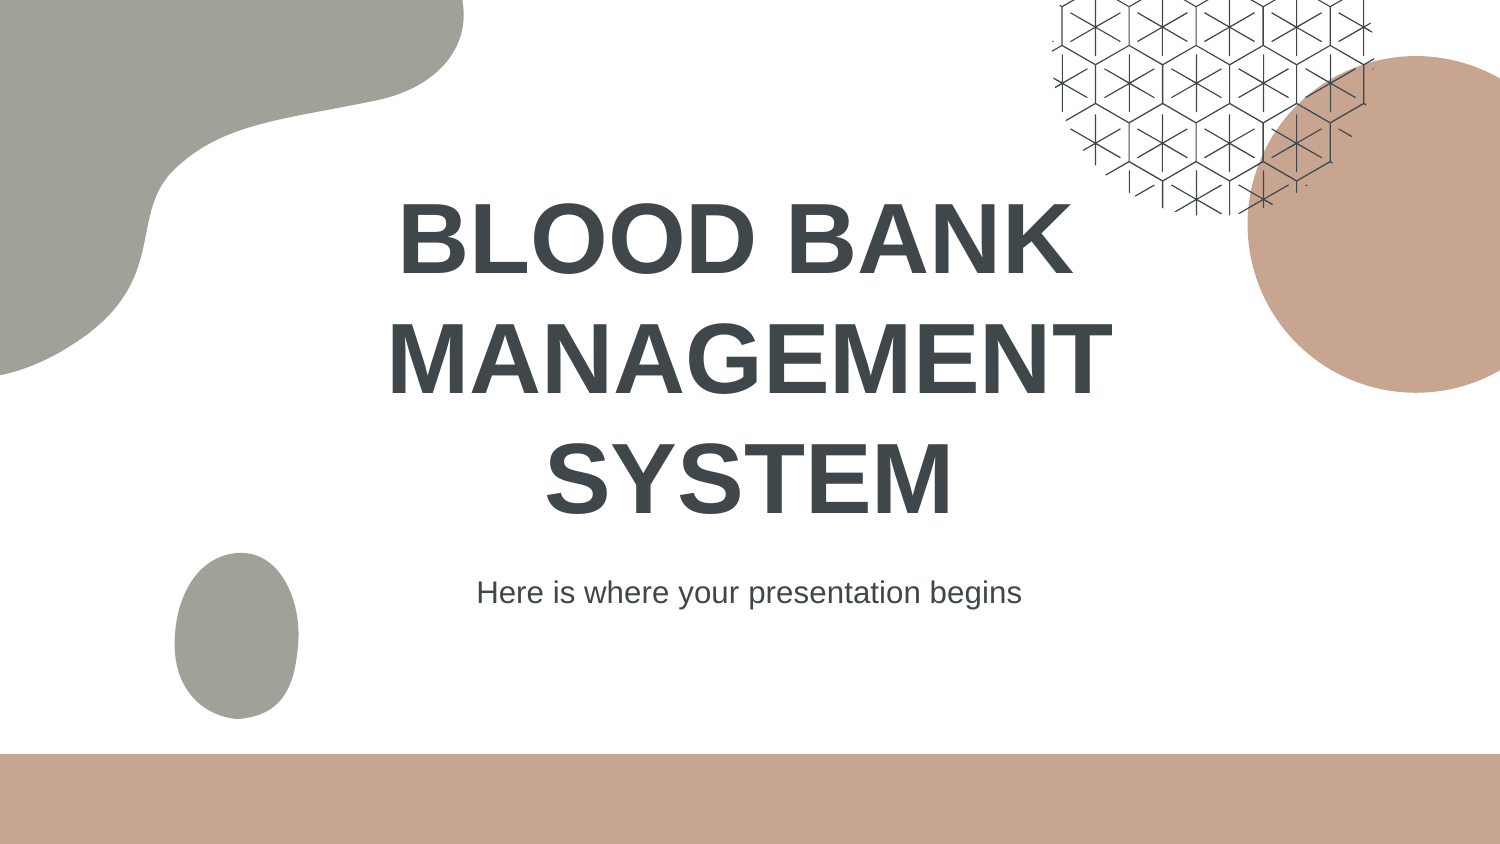

# BLOOD BANK MANAGEMENT SYSTEM
Here is where your presentation begins